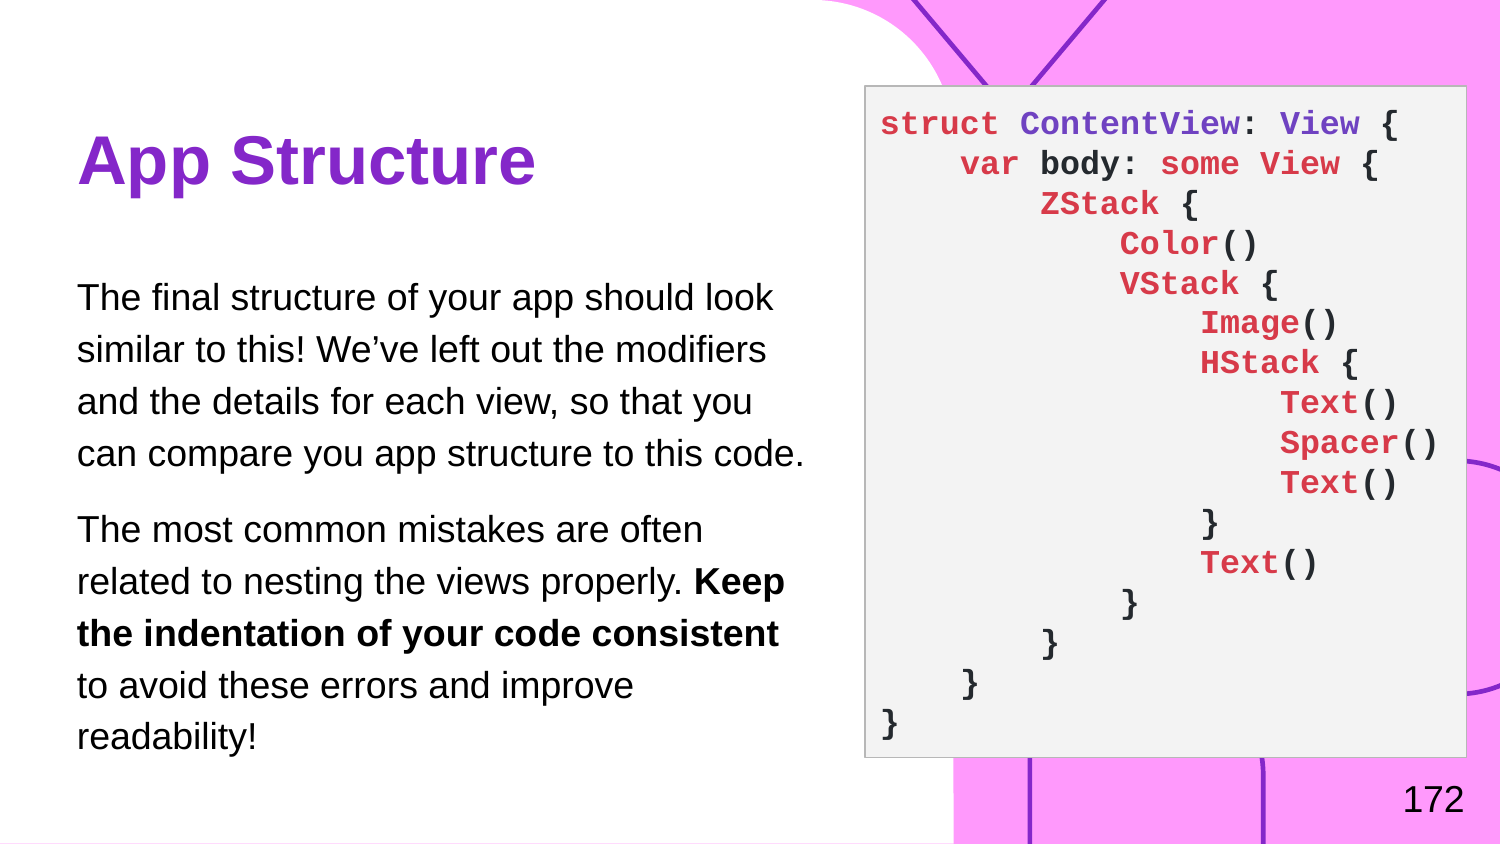

struct ContentView: View {
    var body: some View {
        ZStack {
            Color()
            VStack {
                Image()
                HStack {
                    Text()
                    Spacer()
                    Text()
                }
                Text()
            }
        }
    }
}
# App Structure
The final structure of your app should look similar to this! We’ve left out the modifiers and the details for each view, so that you can compare you app structure to this code.
The most common mistakes are often related to nesting the views properly. Keep the indentation of your code consistent to avoid these errors and improve readability!